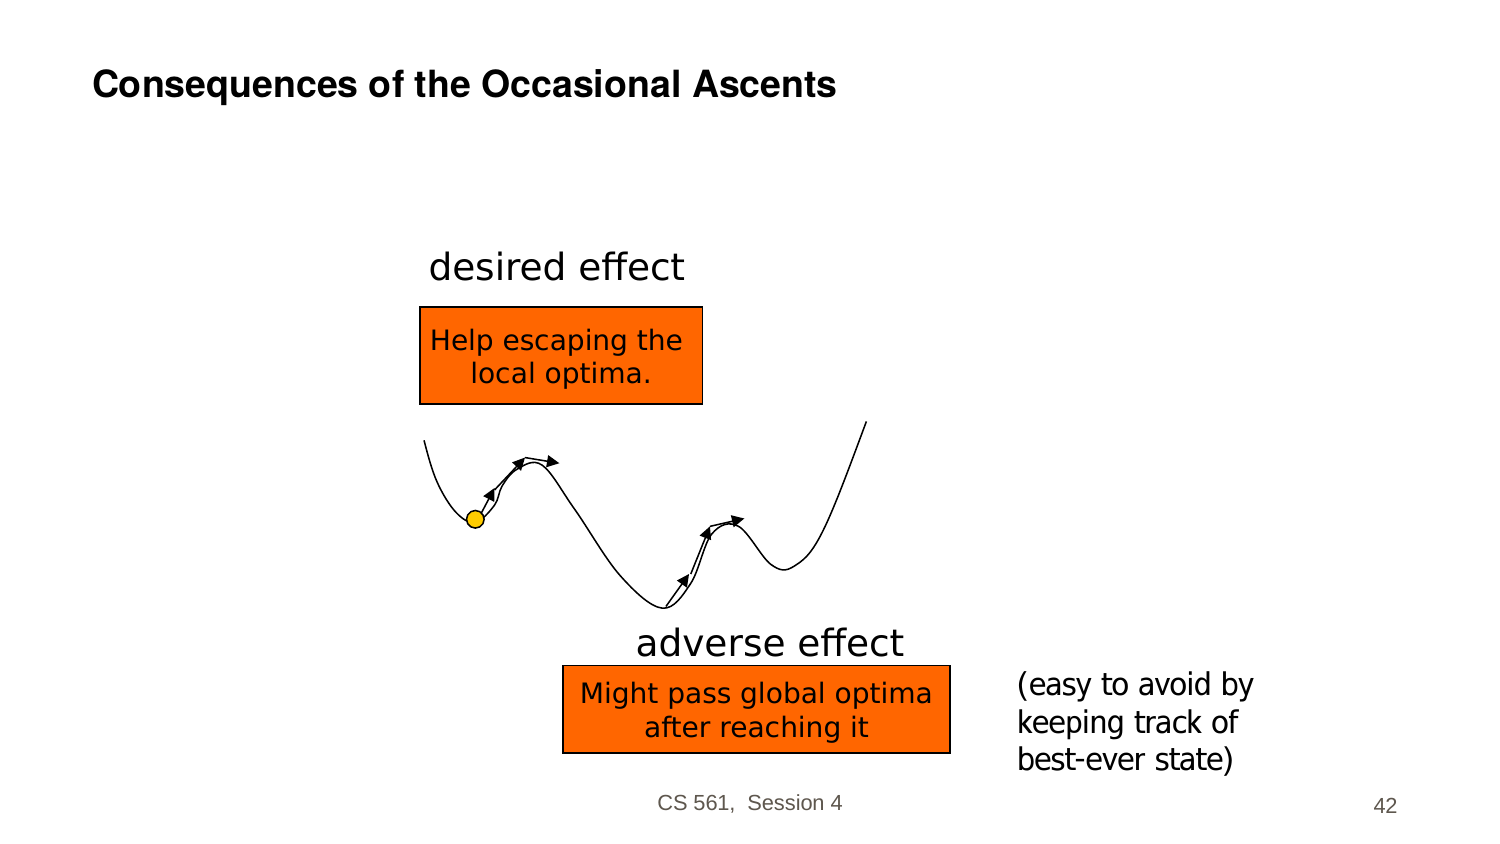

# Consequences of the Occasional Ascents
desired effect
Help escaping the
local optima.

adverse effect
(easy to avoid by
keeping track of
best-ever state)
Might pass global optima
 after reaching it
CS 561,  Session 4
42